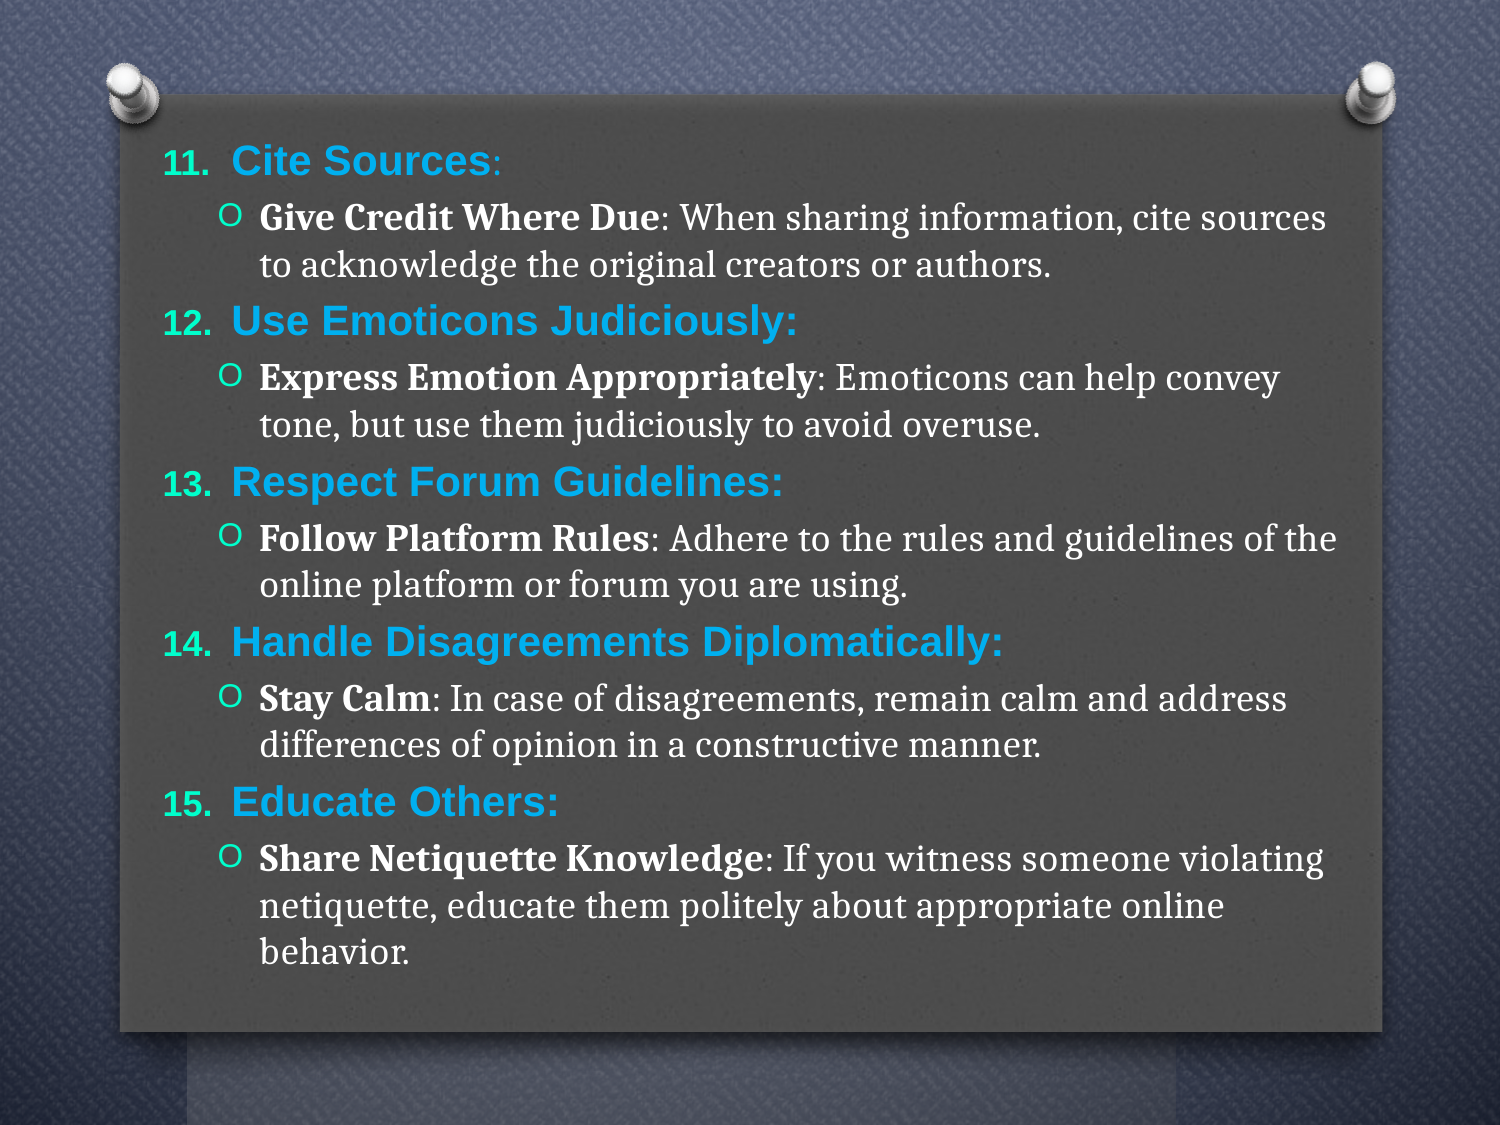

Cite Sources:
Give Credit Where Due: When sharing information, cite sources to acknowledge the original creators or authors.
Use Emoticons Judiciously:
Express Emotion Appropriately: Emoticons can help convey tone, but use them judiciously to avoid overuse.
Respect Forum Guidelines:
Follow Platform Rules: Adhere to the rules and guidelines of the online platform or forum you are using.
Handle Disagreements Diplomatically:
Stay Calm: In case of disagreements, remain calm and address differences of opinion in a constructive manner.
Educate Others:
Share Netiquette Knowledge: If you witness someone violating netiquette, educate them politely about appropriate online behavior.